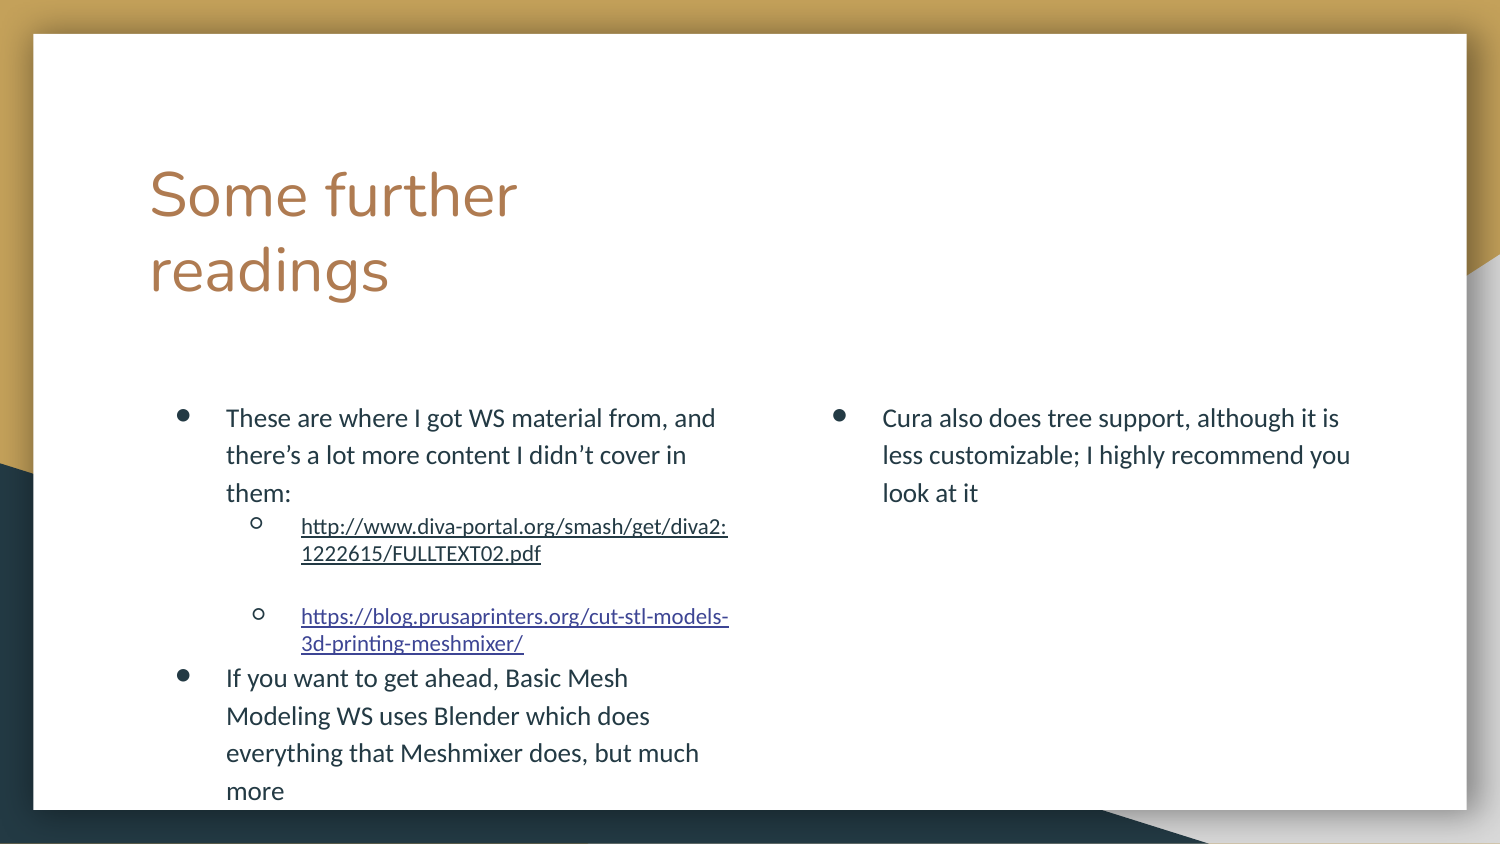

# Some further readings
These are where I got WS material from, and there’s a lot more content I didn’t cover in them:
http://www.diva-portal.org/smash/get/diva2:1222615/FULLTEXT02.pdf
https://blog.prusaprinters.org/cut-stl-models-3d-printing-meshmixer/
If you want to get ahead, Basic Mesh Modeling WS uses Blender which does everything that Meshmixer does, but much more
Cura also does tree support, although it is less customizable; I highly recommend you look at it